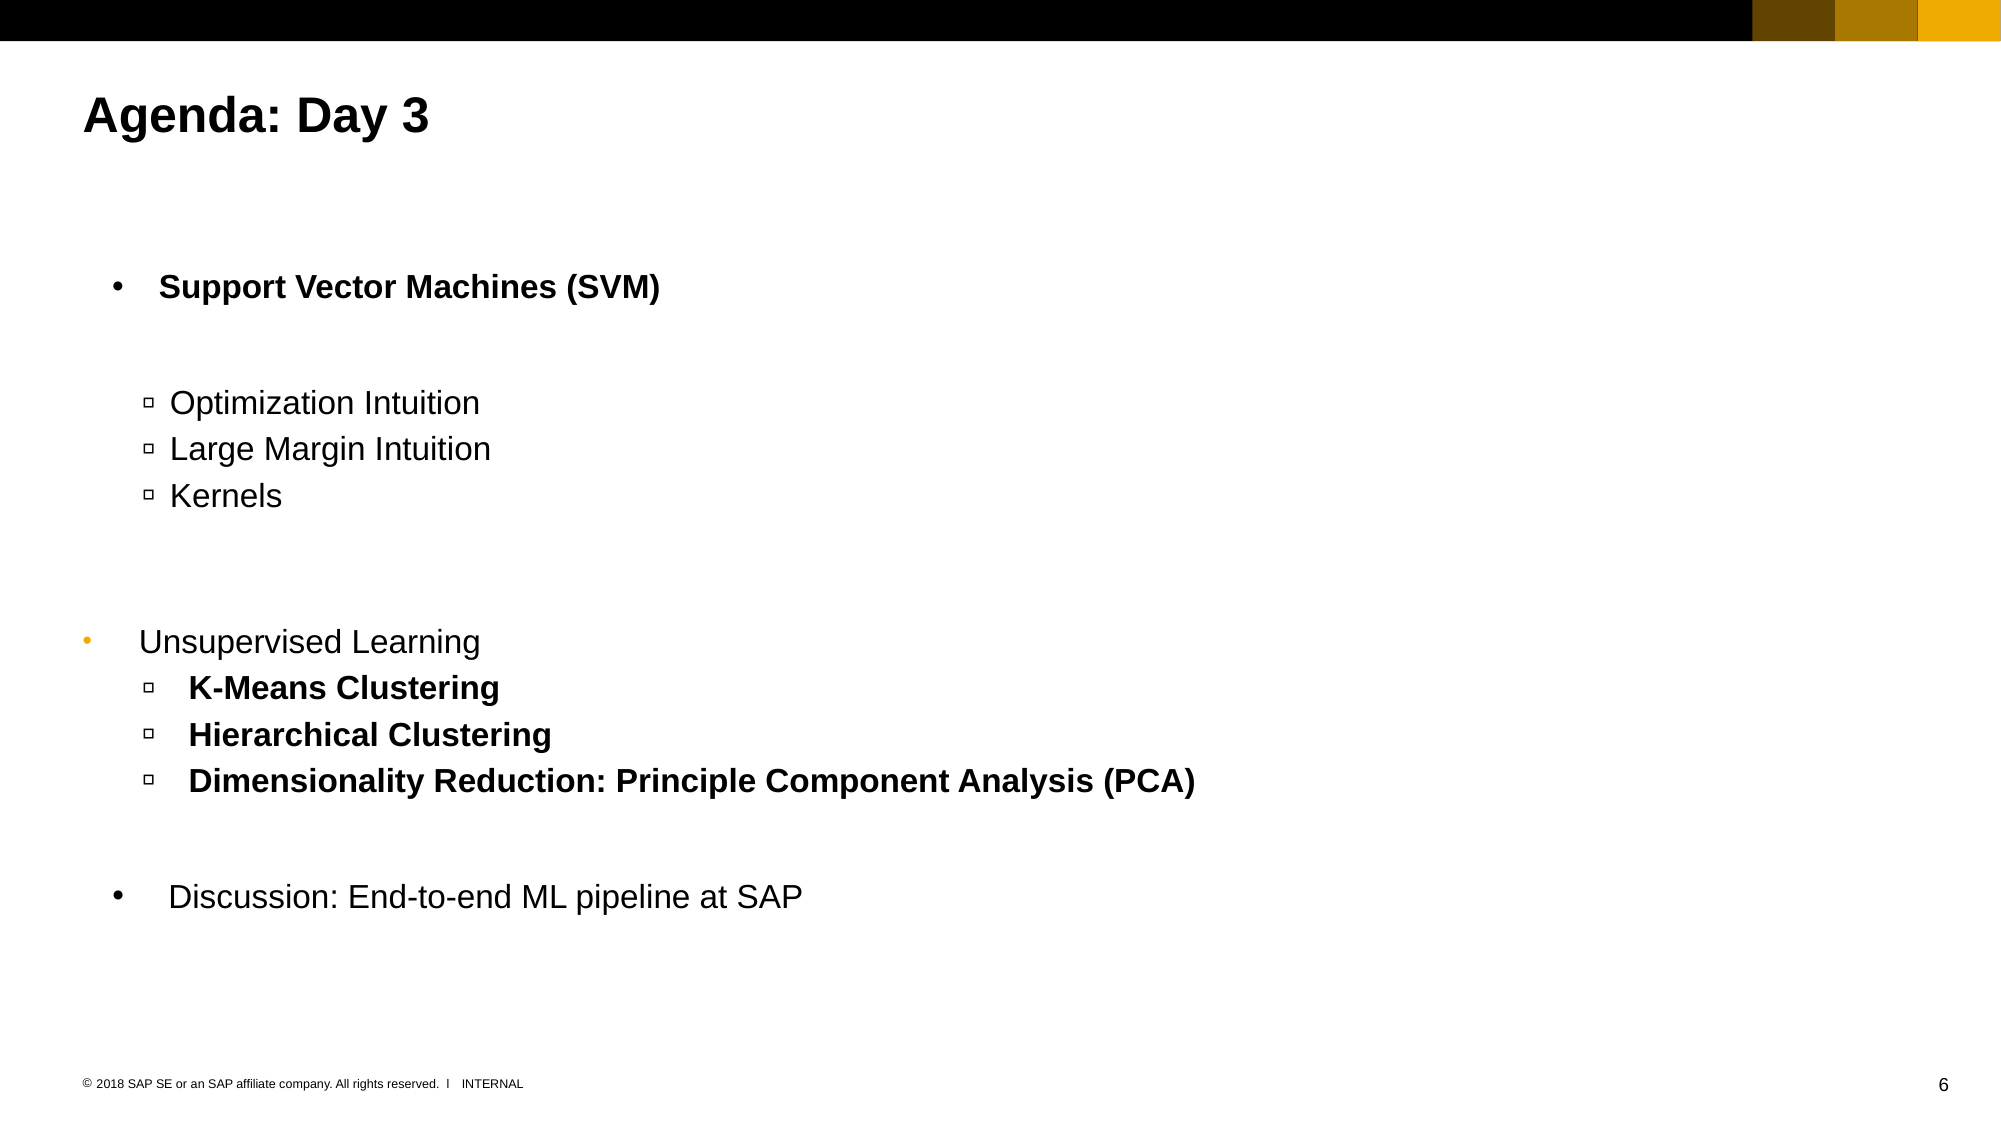

# Agenda: Day 3
Support Vector Machines (SVM)

Optimization Intuition
Large Margin Intuition
Kernels

Unsupervised Learning
K-Means Clustering
Hierarchical Clustering
Dimensionality Reduction: Principle Component Analysis (PCA)

Discussion: End-to-end ML pipeline at SAP